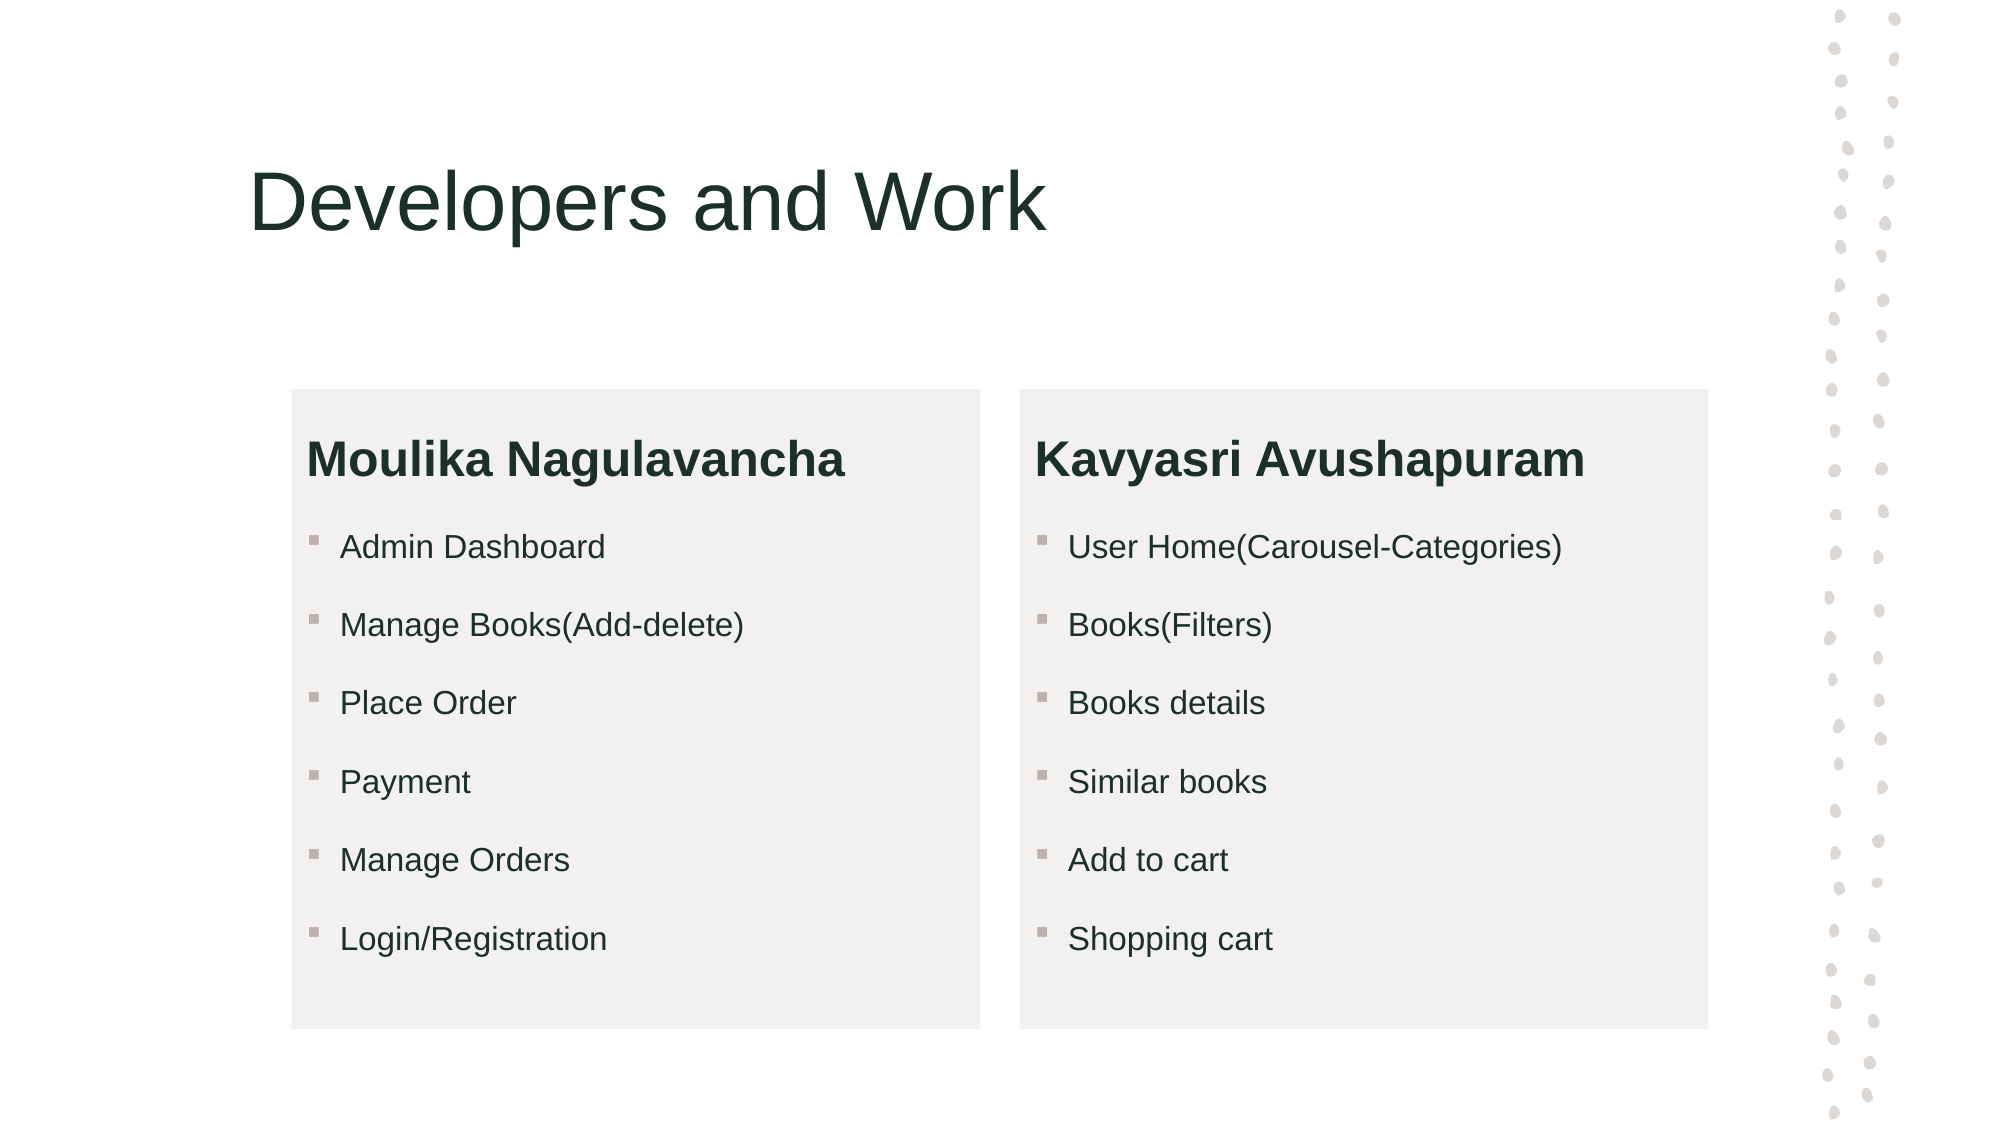

# Developers and Work
Moulika Nagulavancha
Admin Dashboard
Manage Books(Add-delete)
Place Order
Payment
Manage Orders
Login/Registration
Kavyasri Avushapuram
User Home(Carousel-Categories)
Books(Filters)
Books details
Similar books
Add to cart
Shopping cart